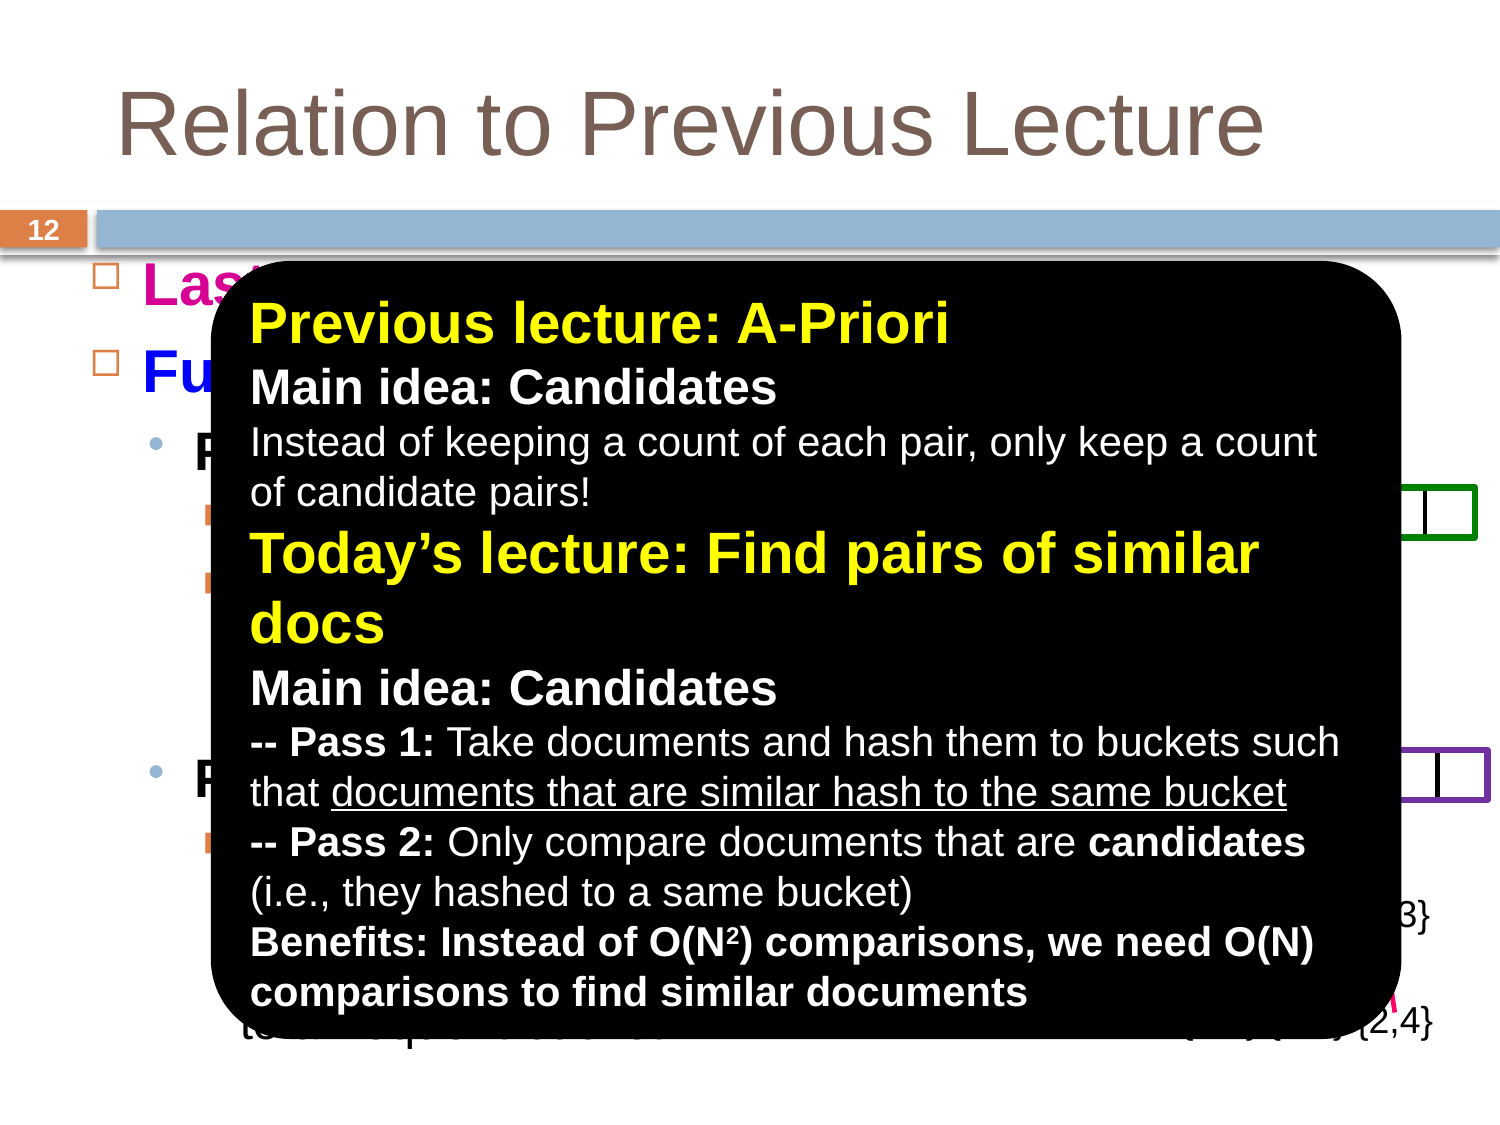

# Relation to Previous Lecture
12
Last time: Finding frequent pairs
Further improvement: PCY
Pass 1:
Count exact frequency of each item:
Take pairs of items {i,j}, hash them into B buckets and count of the number of pairs that hashed to each bucket:
Pass 2:
For a pair {i,j} to be a candidate for
a frequent pair, its singletons have
to be frequent and its  has to hash
to a frequent bucket!
Previous lecture: A-Priori
Main idea: Candidates
Instead of keeping a count of each pair, only keep a count
of candidate pairs!
Today’s lecture: Find pairs of similar docs
Main idea: Candidates
-- Pass 1: Take documents and hash them to buckets such that documents that are similar hash to the same bucket
-- Pass 2: Only compare documents that are candidates
(i.e., they hashed to a same bucket)
Benefits: Instead of O(N2) comparisons, we need O(N) comparisons to find similar documents
Items 1…N

Buckets 1…B
3             1         2

Basket 1: {1,2,3}
Pairs: {1,2} {1,3} {2,3}
Basket 2: {1,2,4}
Pairs: {1,2} {1,4} {2,4}